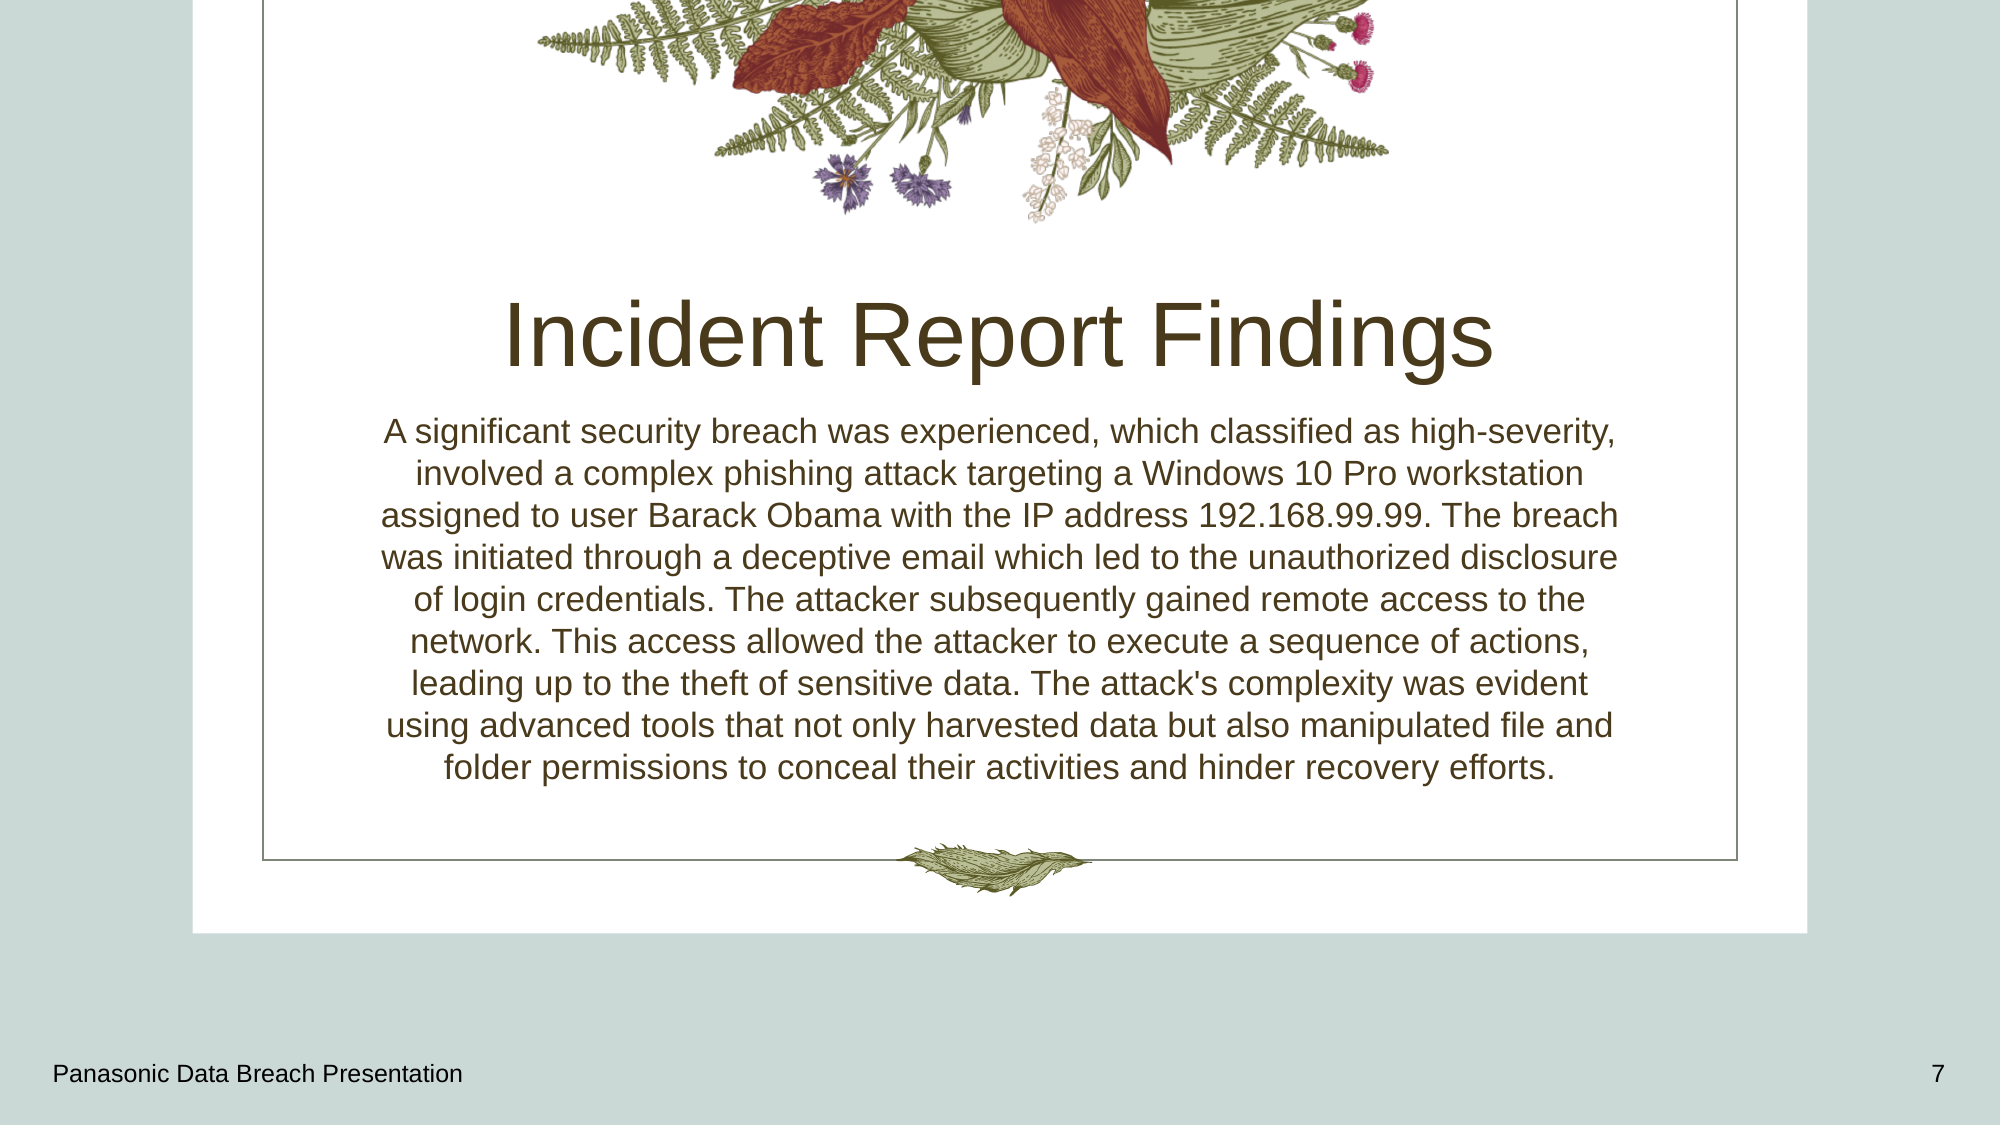

# Incident Report Findings
A significant security breach was experienced, which classified as high-severity, involved a complex phishing attack targeting a Windows 10 Pro workstation assigned to user Barack Obama with the IP address 192.168.99.99. The breach was initiated through a deceptive email which led to the unauthorized disclosure of login credentials. The attacker subsequently gained remote access to the network. This access allowed the attacker to execute a sequence of actions, leading up to the theft of sensitive data. The attack's complexity was evident using advanced tools that not only harvested data but also manipulated file and folder permissions to conceal their activities and hinder recovery efforts.
Panasonic Data Breach Presentation
7